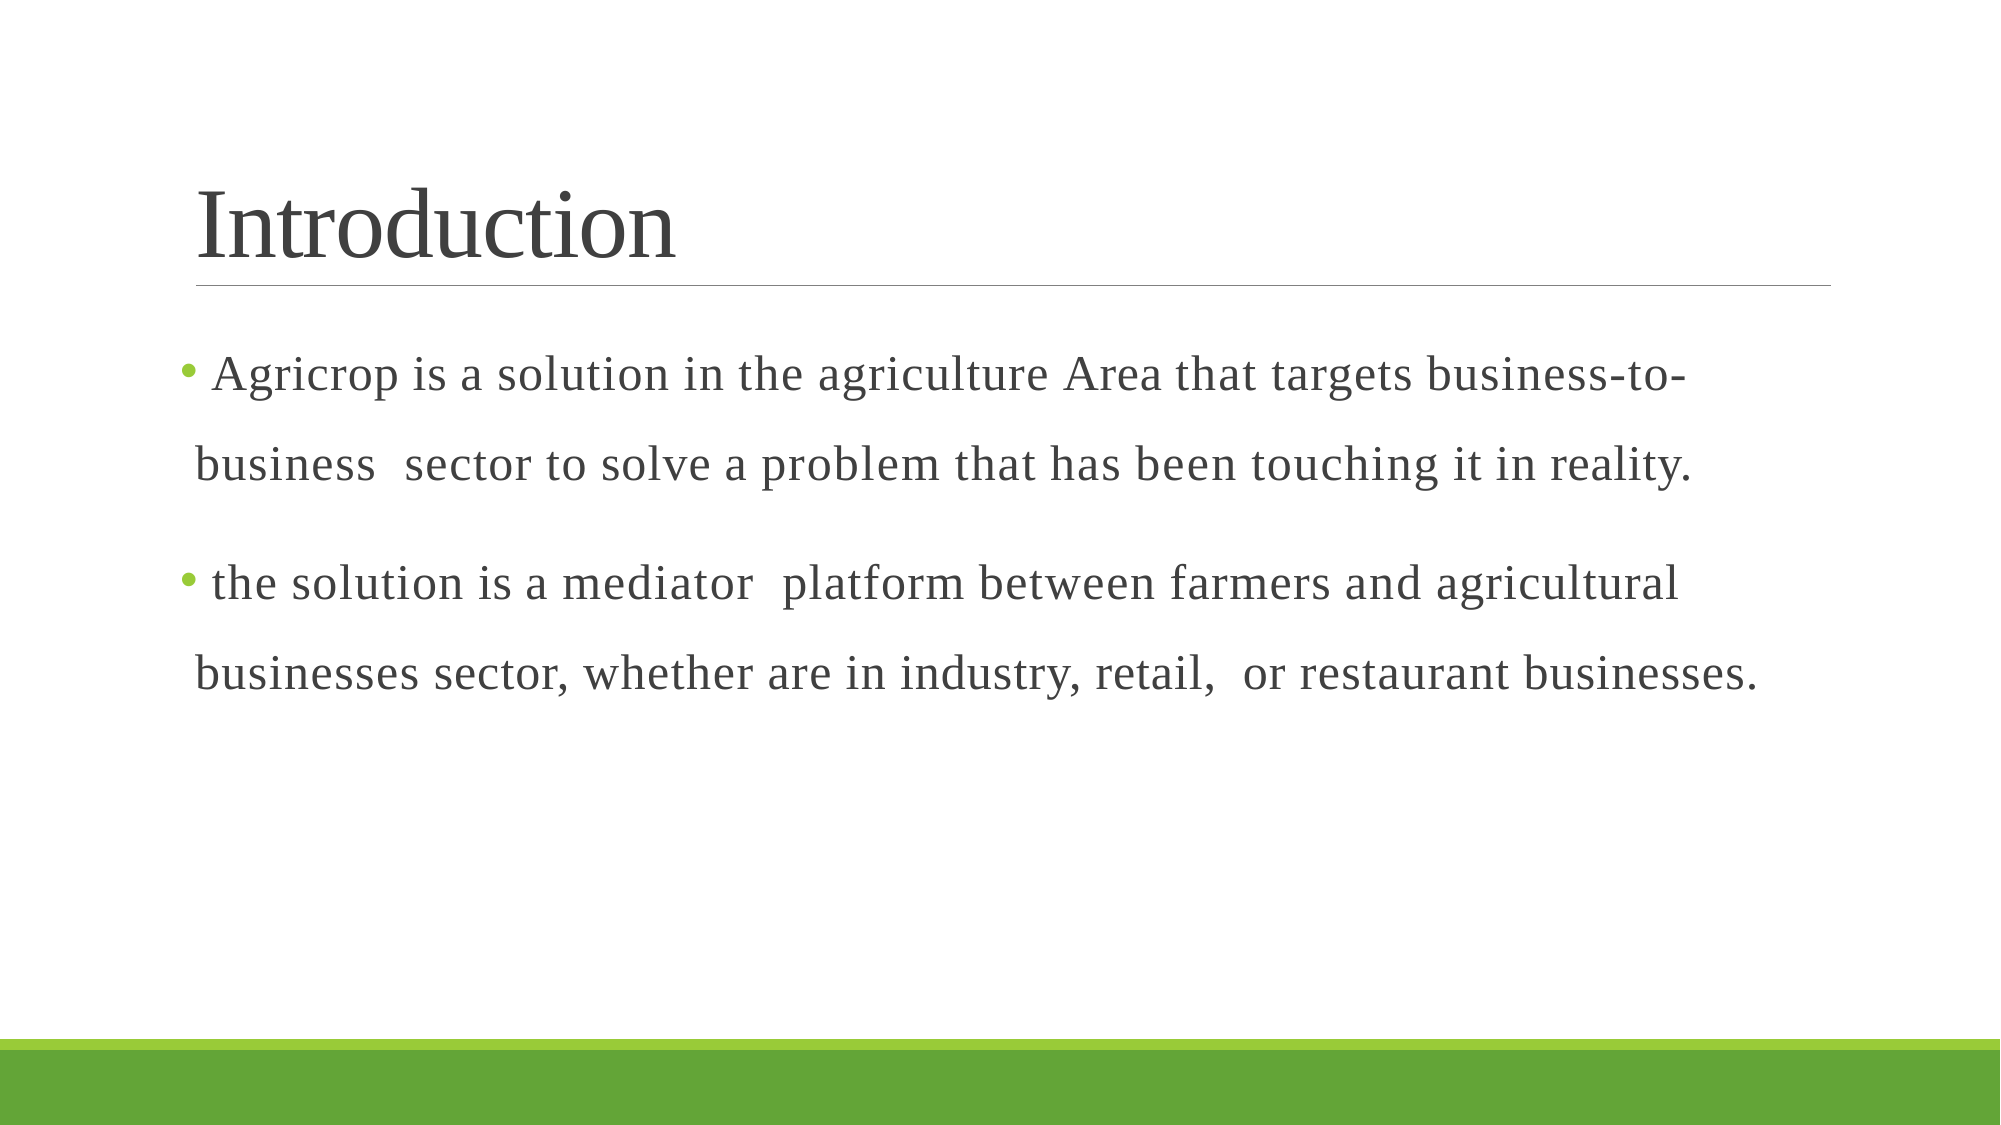

# Introduction
 Agricrop is a solution in the agriculture Area that targets business-to-business  sector to solve a problem that has been touching it in reality.
 the solution is a mediator  platform between farmers and agricultural businesses sector, whether are in industry, retail,  or restaurant businesses.